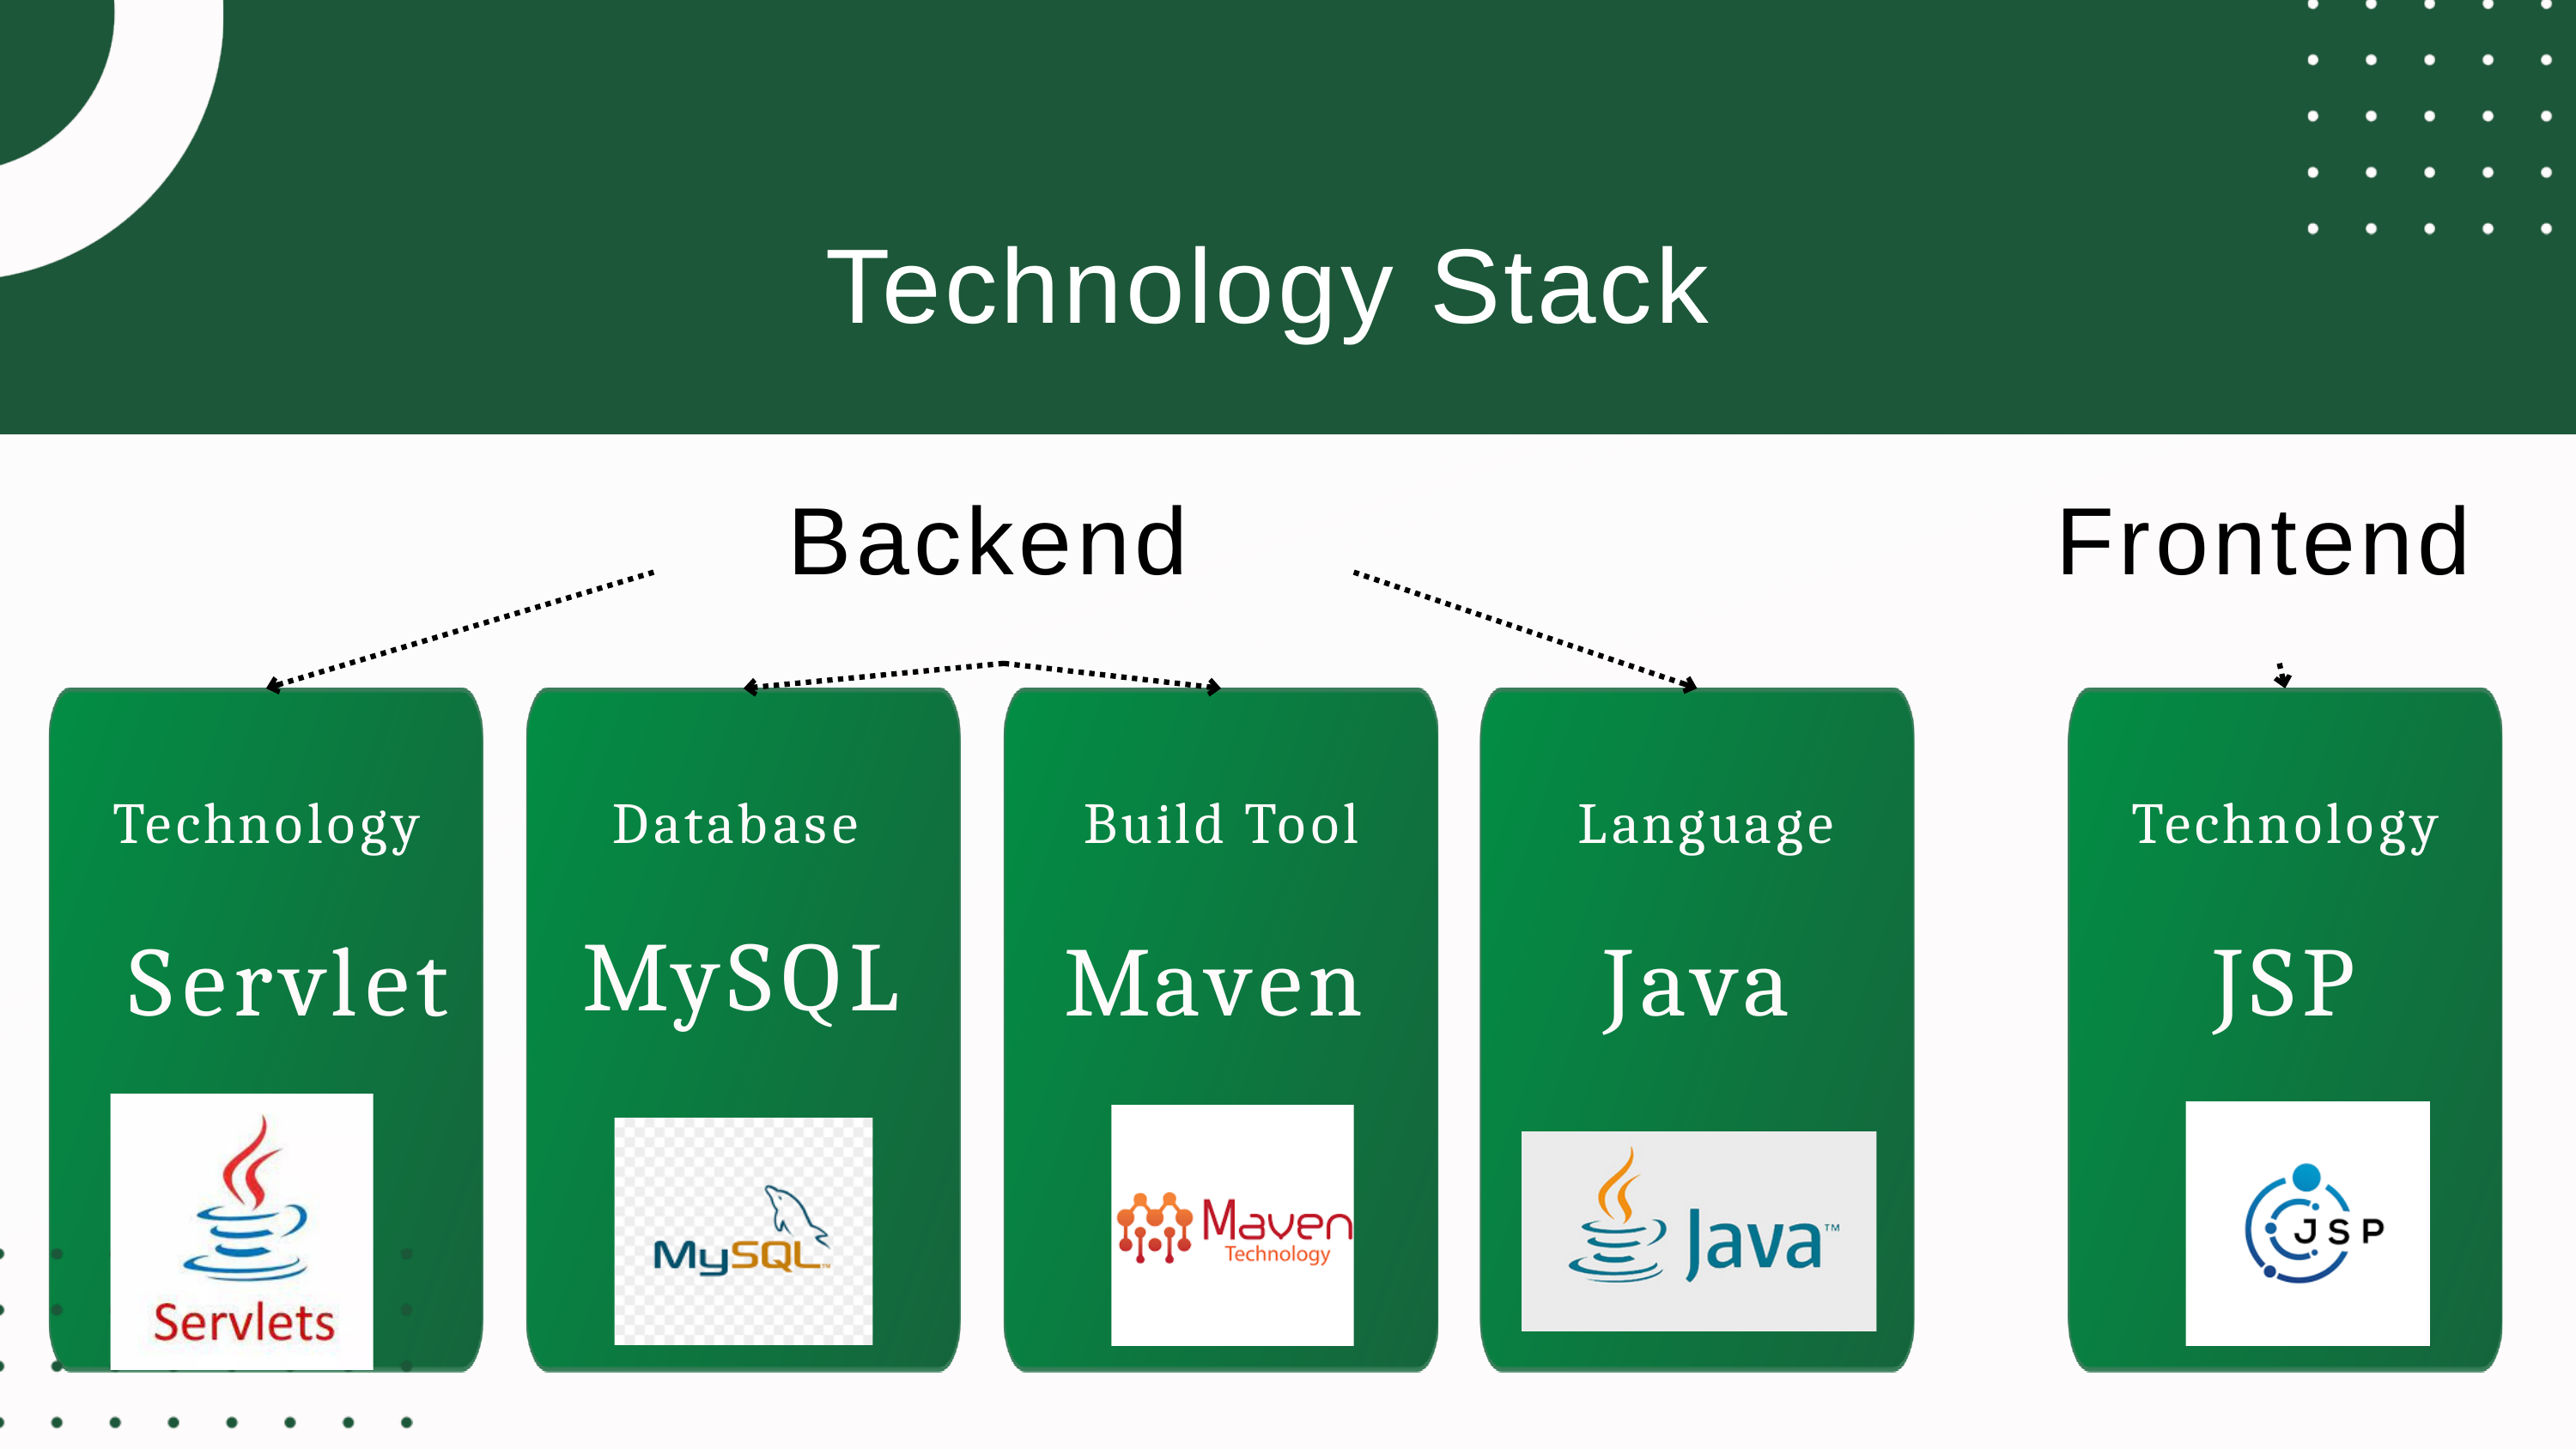

Technology Stack
Backend

Frontend

Technology
Database
Build Tool
Language
Technology

MySQL
Servlet
Maven
Java
JSP